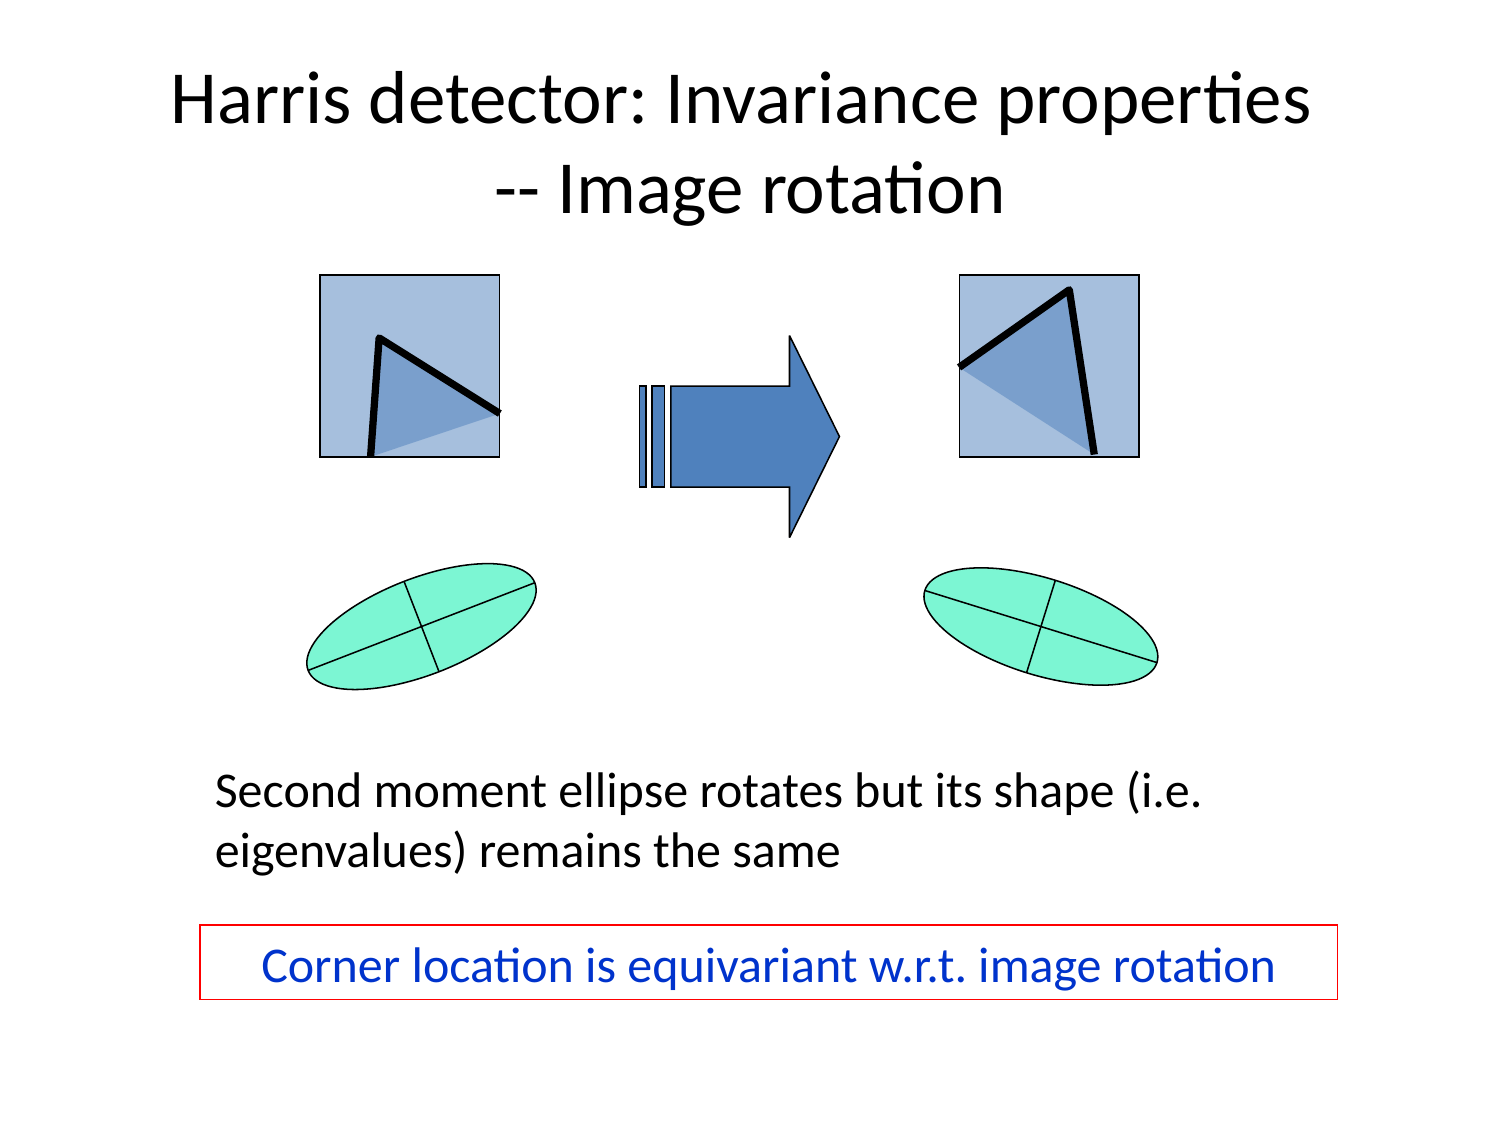

# Harris detector: Invariance properties -- Image rotation

Second moment ellipse rotates but its shape (i.e. eigenvalues) remains the same
Corner location is equivariant w.r.t. image rotation